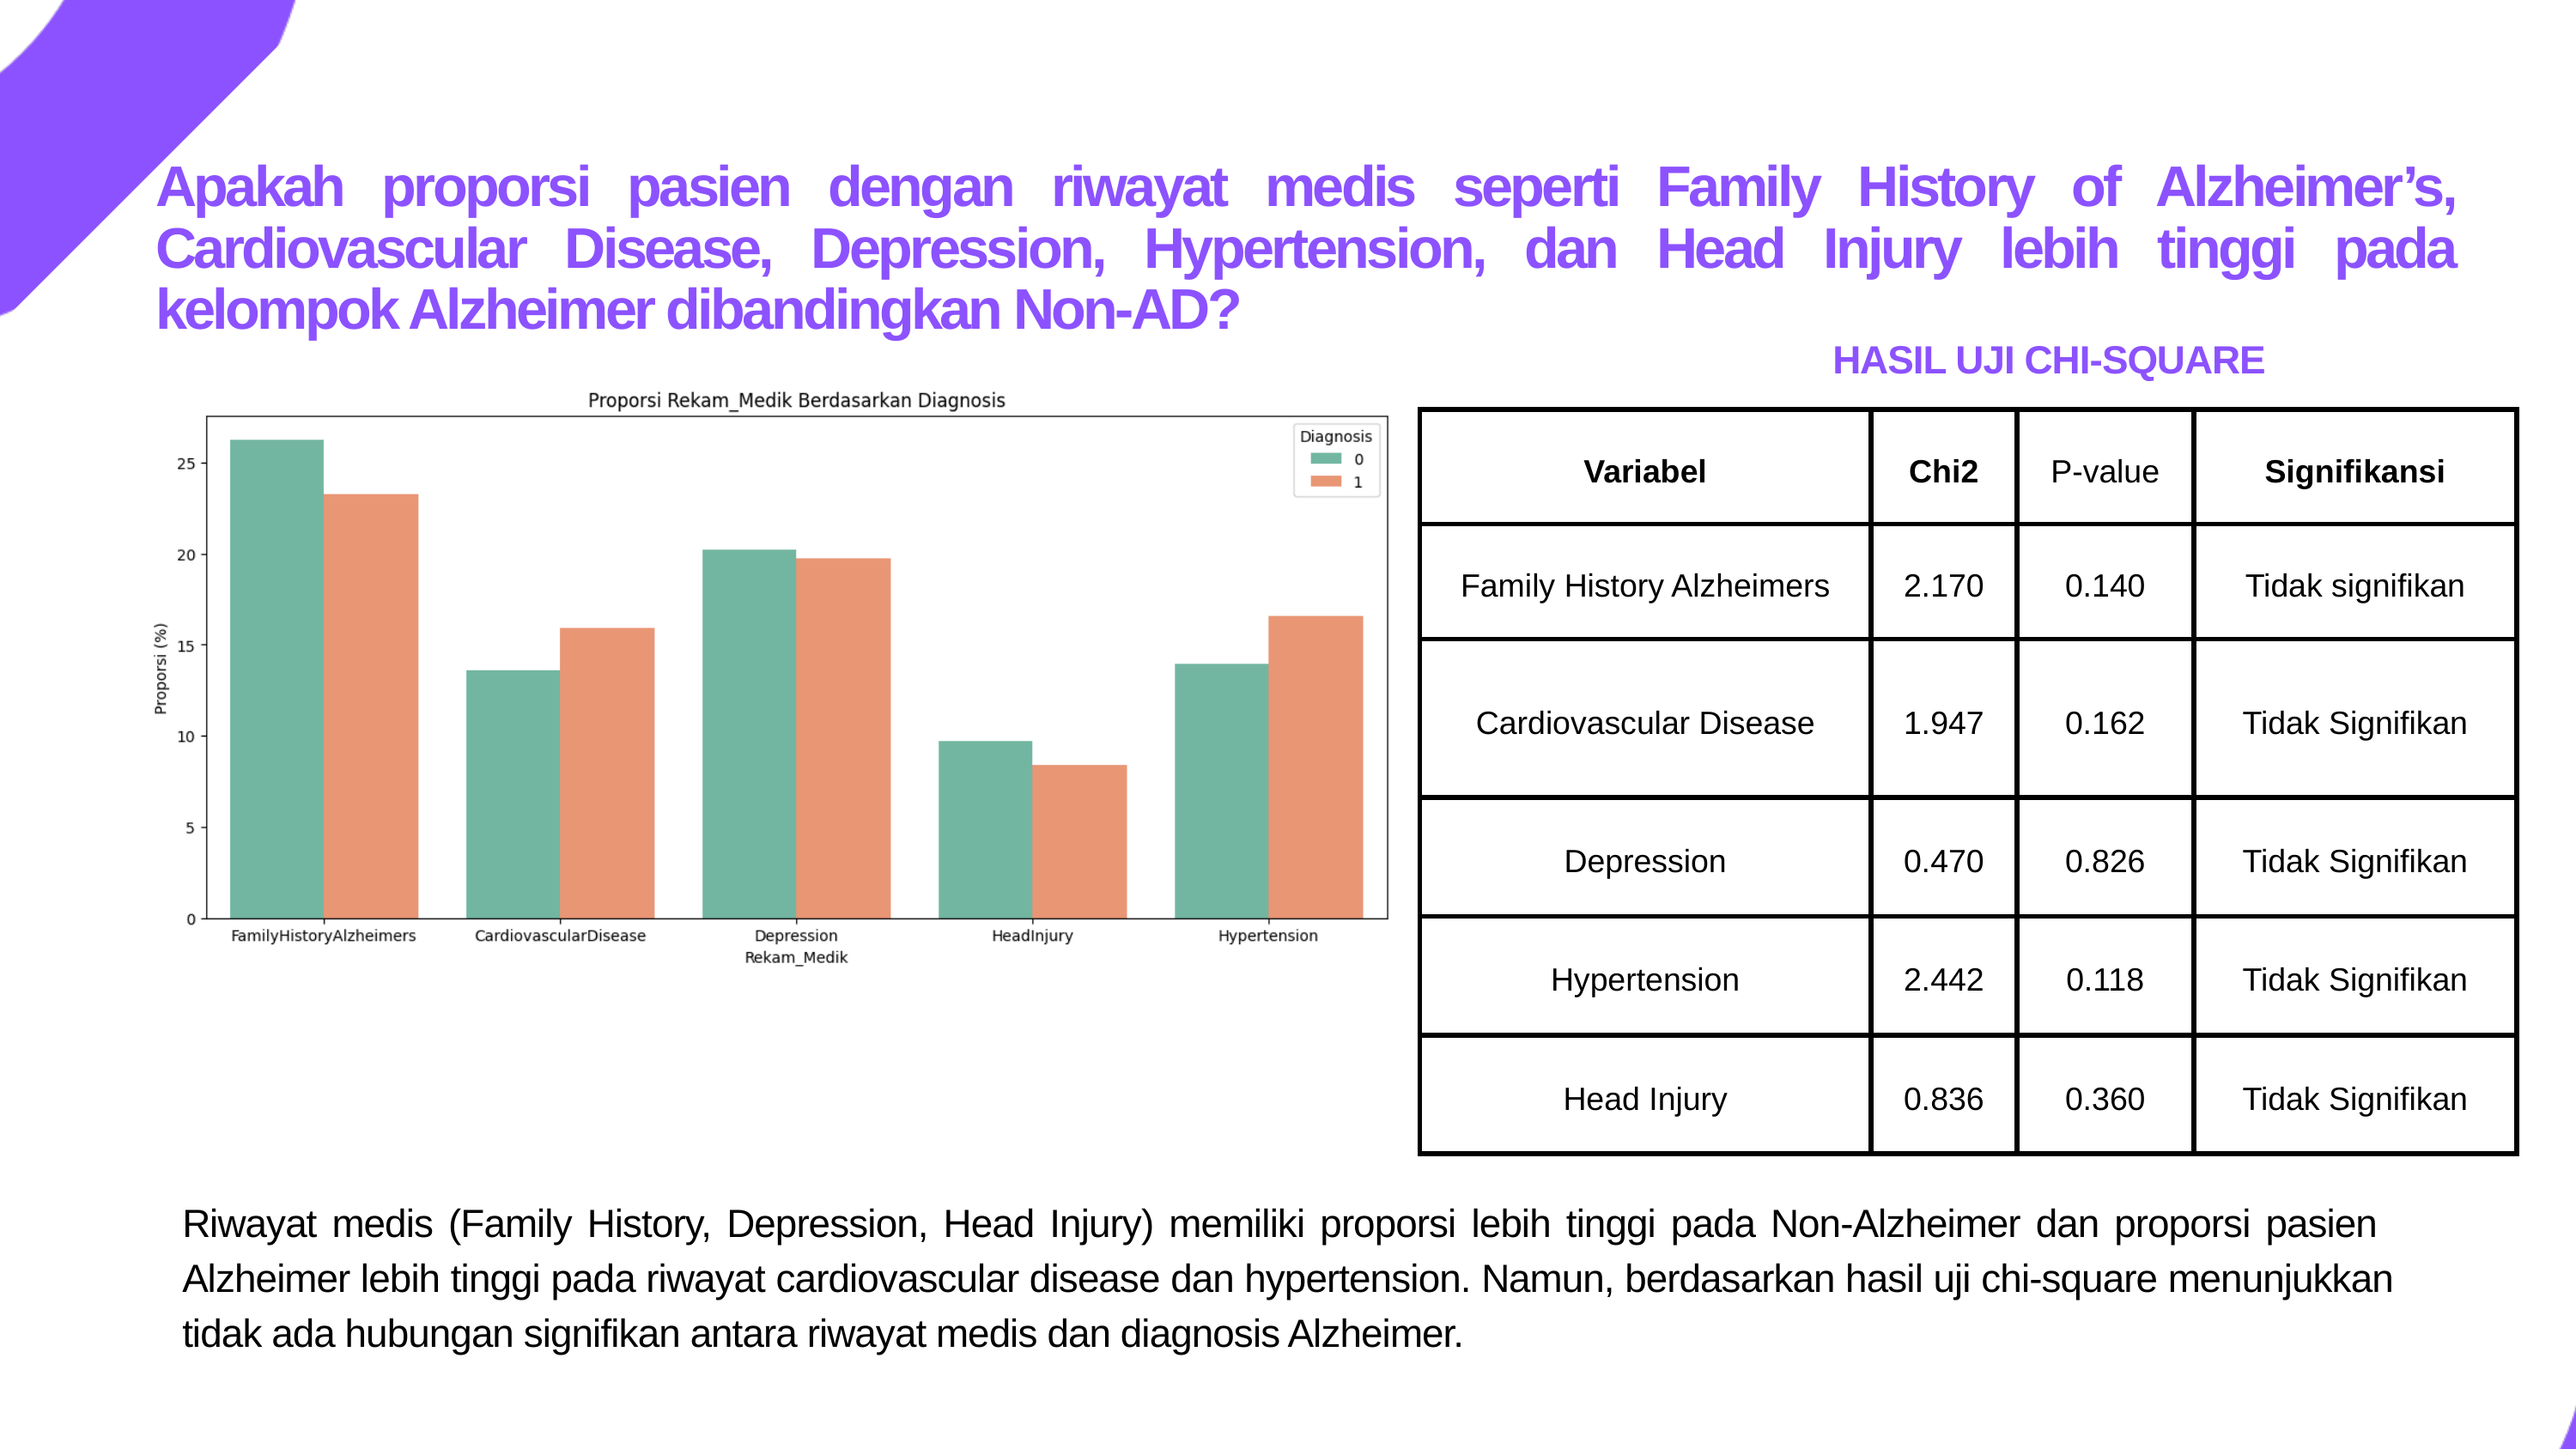

Apakah proporsi pasien dengan riwayat medis seperti Family History of Alzheimer’s, Cardiovascular Disease, Depression, Hypertension, dan Head Injury lebih tinggi pada kelompok Alzheimer dibandingkan Non-AD?
HASIL UJI CHI-SQUARE

| Variabel | Chi2 | P-value | Signifikansi |
| --- | --- | --- | --- |
| Family History Alzheimers | 2.170 | 0.140 | Tidak signifikan |
| Cardiovascular Disease | 1.947 | 0.162 | Tidak Signifikan |
| Depression | 0.470 | 0.826 | Tidak Signifikan |
| Hypertension | 2.442 | 0.118 | Tidak Signifikan |
| Head Injury | 0.836 | 0.360 | Tidak Signifikan |
Riwayat medis (Family History, Depression, Head Injury) memiliki proporsi lebih tinggi pada Non-Alzheimer dan proporsi pasien  Alzheimer lebih tinggi pada riwayat cardiovascular disease dan hypertension. Namun, berdasarkan hasil uji chi-square menunjukkan tidak ada hubungan signifikan antara riwayat medis dan diagnosis Alzheimer.